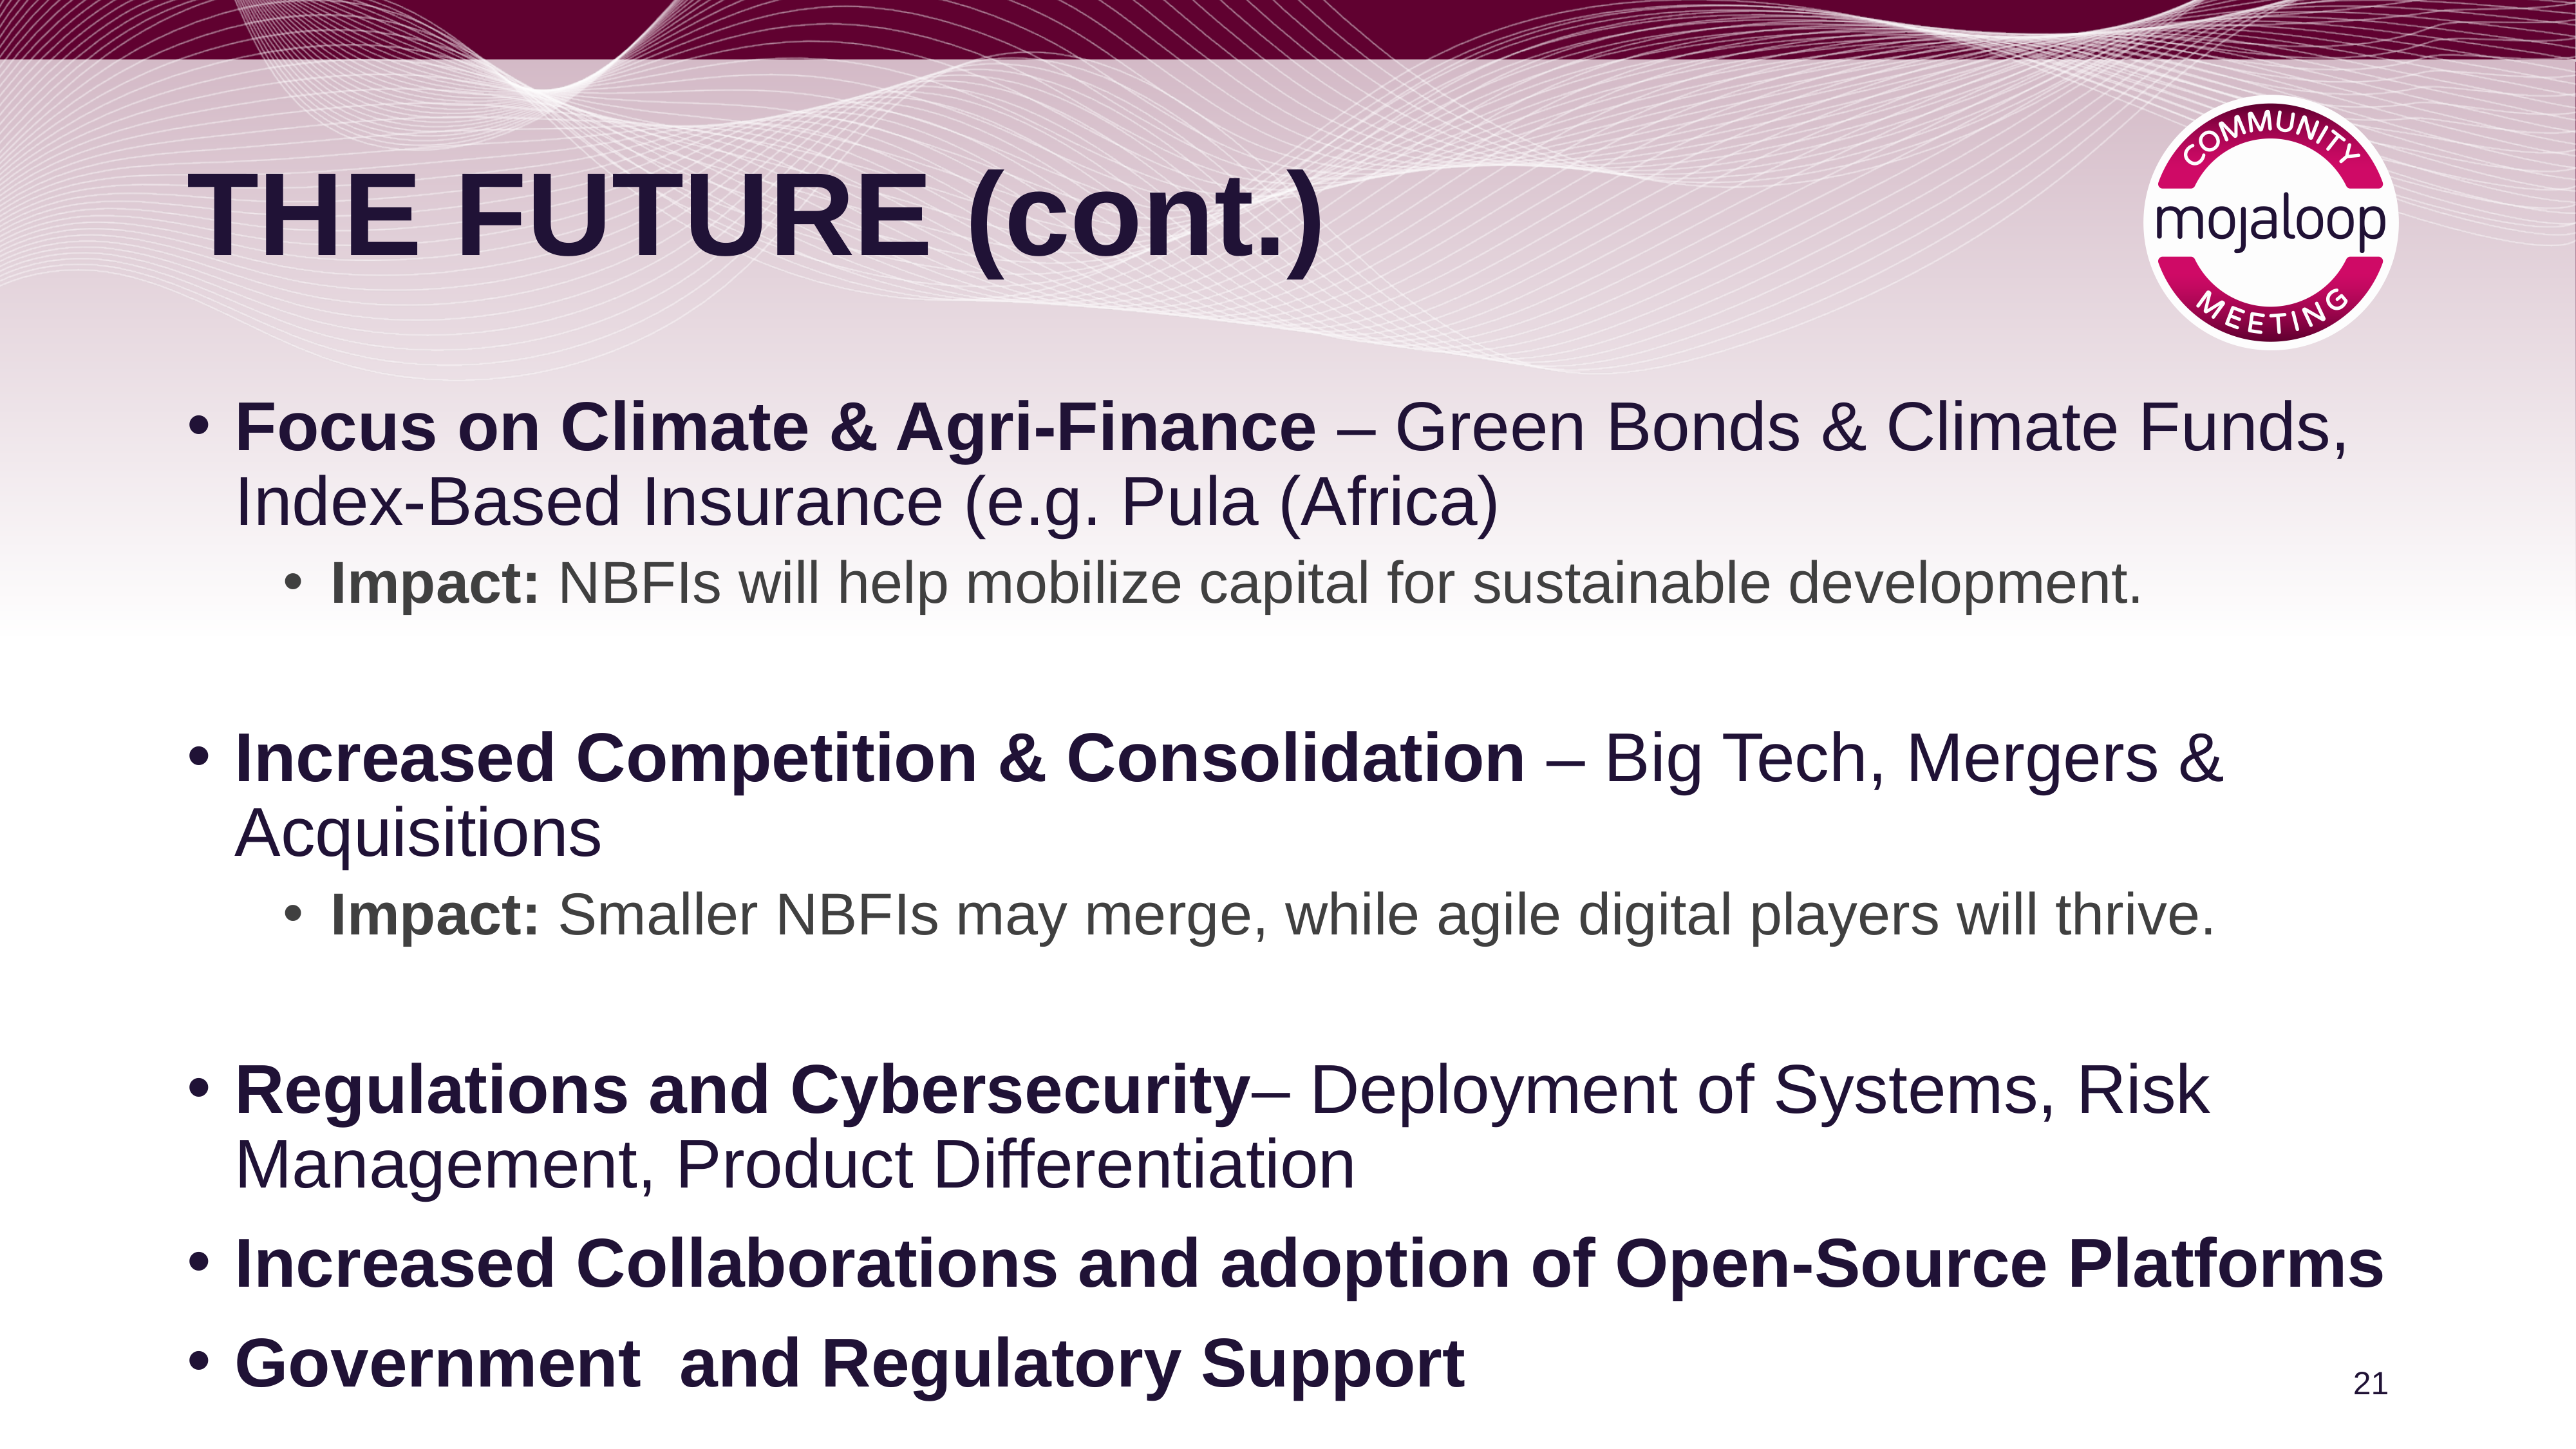

# THE FUTURE (cont.)
Focus on Climate & Agri-Finance – Green Bonds & Climate Funds, Index-Based Insurance (e.g. Pula (Africa)
Impact: NBFIs will help mobilize capital for sustainable development.

Increased Competition & Consolidation – Big Tech, Mergers & Acquisitions
Impact: Smaller NBFIs may merge, while agile digital players will thrive.

Regulations and Cybersecurity– Deployment of Systems, Risk Management, Product Differentiation
Increased Collaborations and adoption of Open-Source Platforms
Government  and Regulatory Support

21